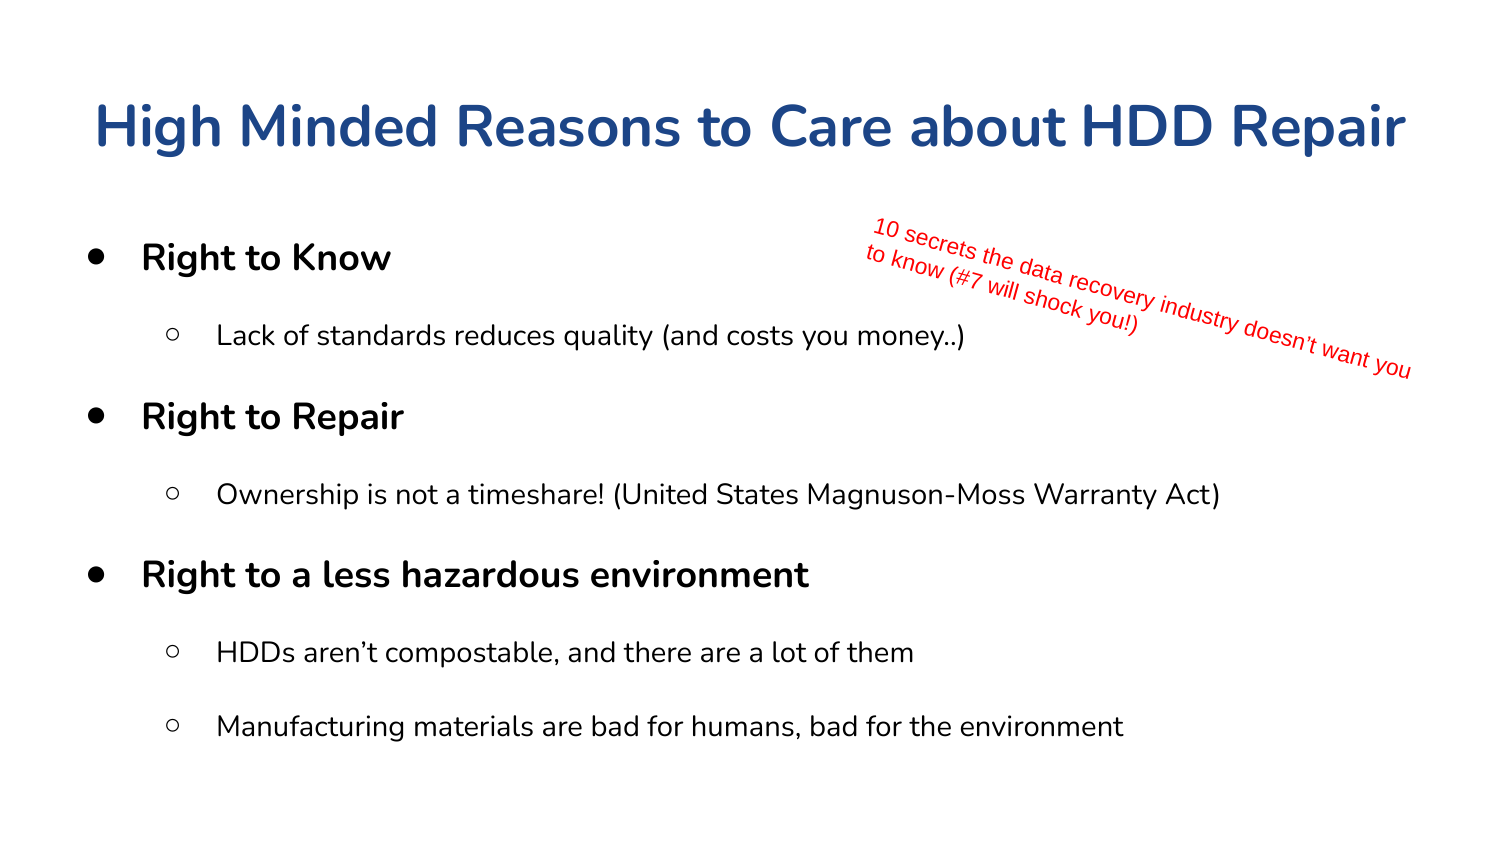

# High Minded Reasons to Care about HDD Repair
Right to Know
Lack of standards reduces quality (and costs you money..)
Right to Repair
Ownership is not a timeshare! (United States Magnuson-Moss Warranty Act)
Right to a less hazardous environment
HDDs aren’t compostable, and there are a lot of them
Manufacturing materials are bad for humans, bad for the environment

10 secrets the data recovery industry doesn’t want you to know (#7 will shock you!)